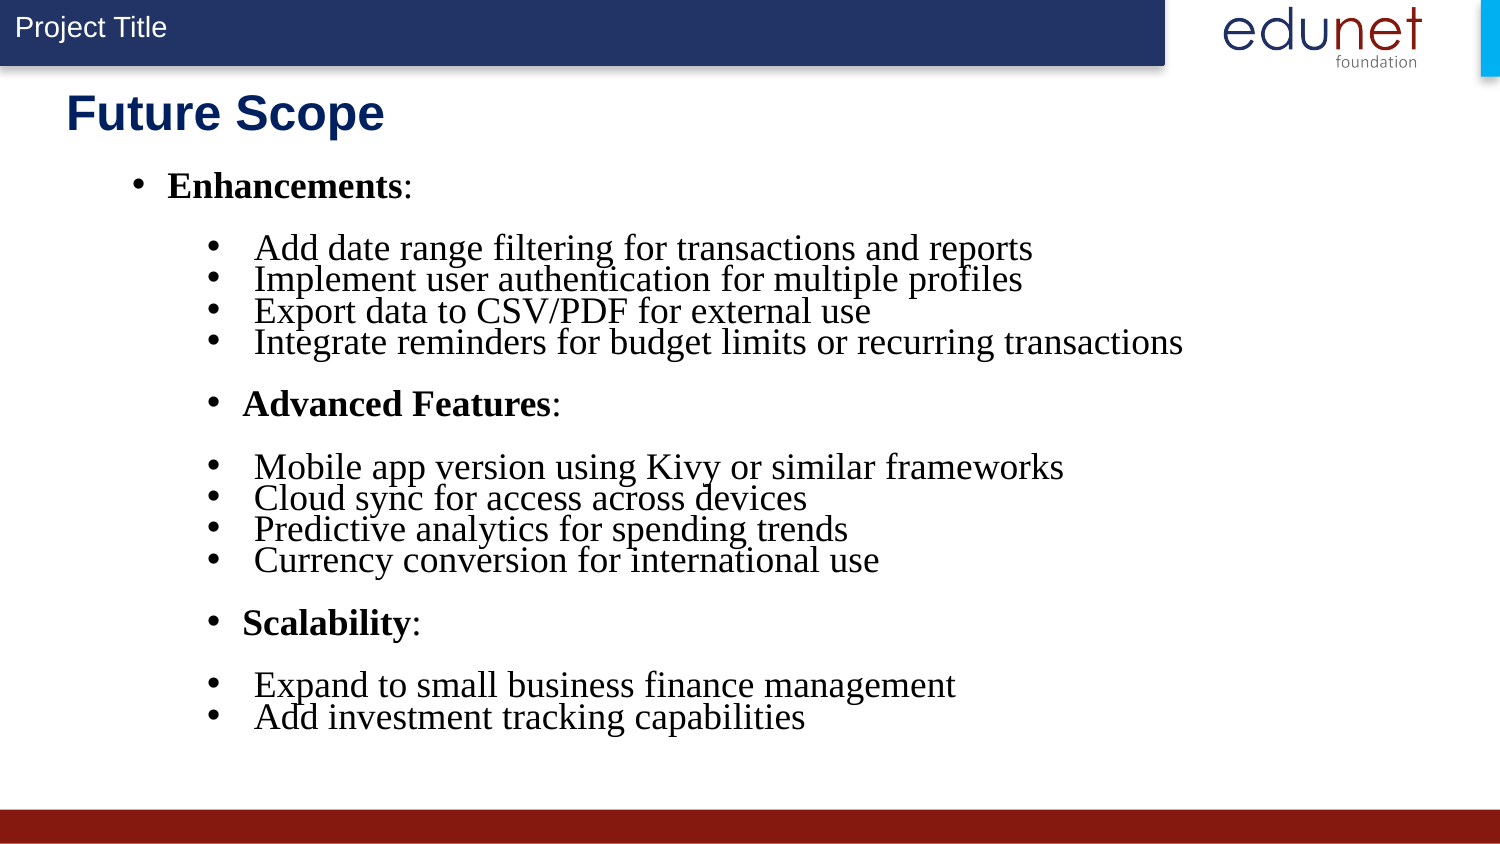

# Future Scope
Enhancements:

Add date range filtering for transactions and reports
Implement user authentication for multiple profiles
Export data to CSV/PDF for external use
Integrate reminders for budget limits or recurring transactions

Advanced Features:

Mobile app version using Kivy or similar frameworks
Cloud sync for access across devices
Predictive analytics for spending trends
Currency conversion for international use

Scalability:

Expand to small business finance management
Add investment tracking capabilities